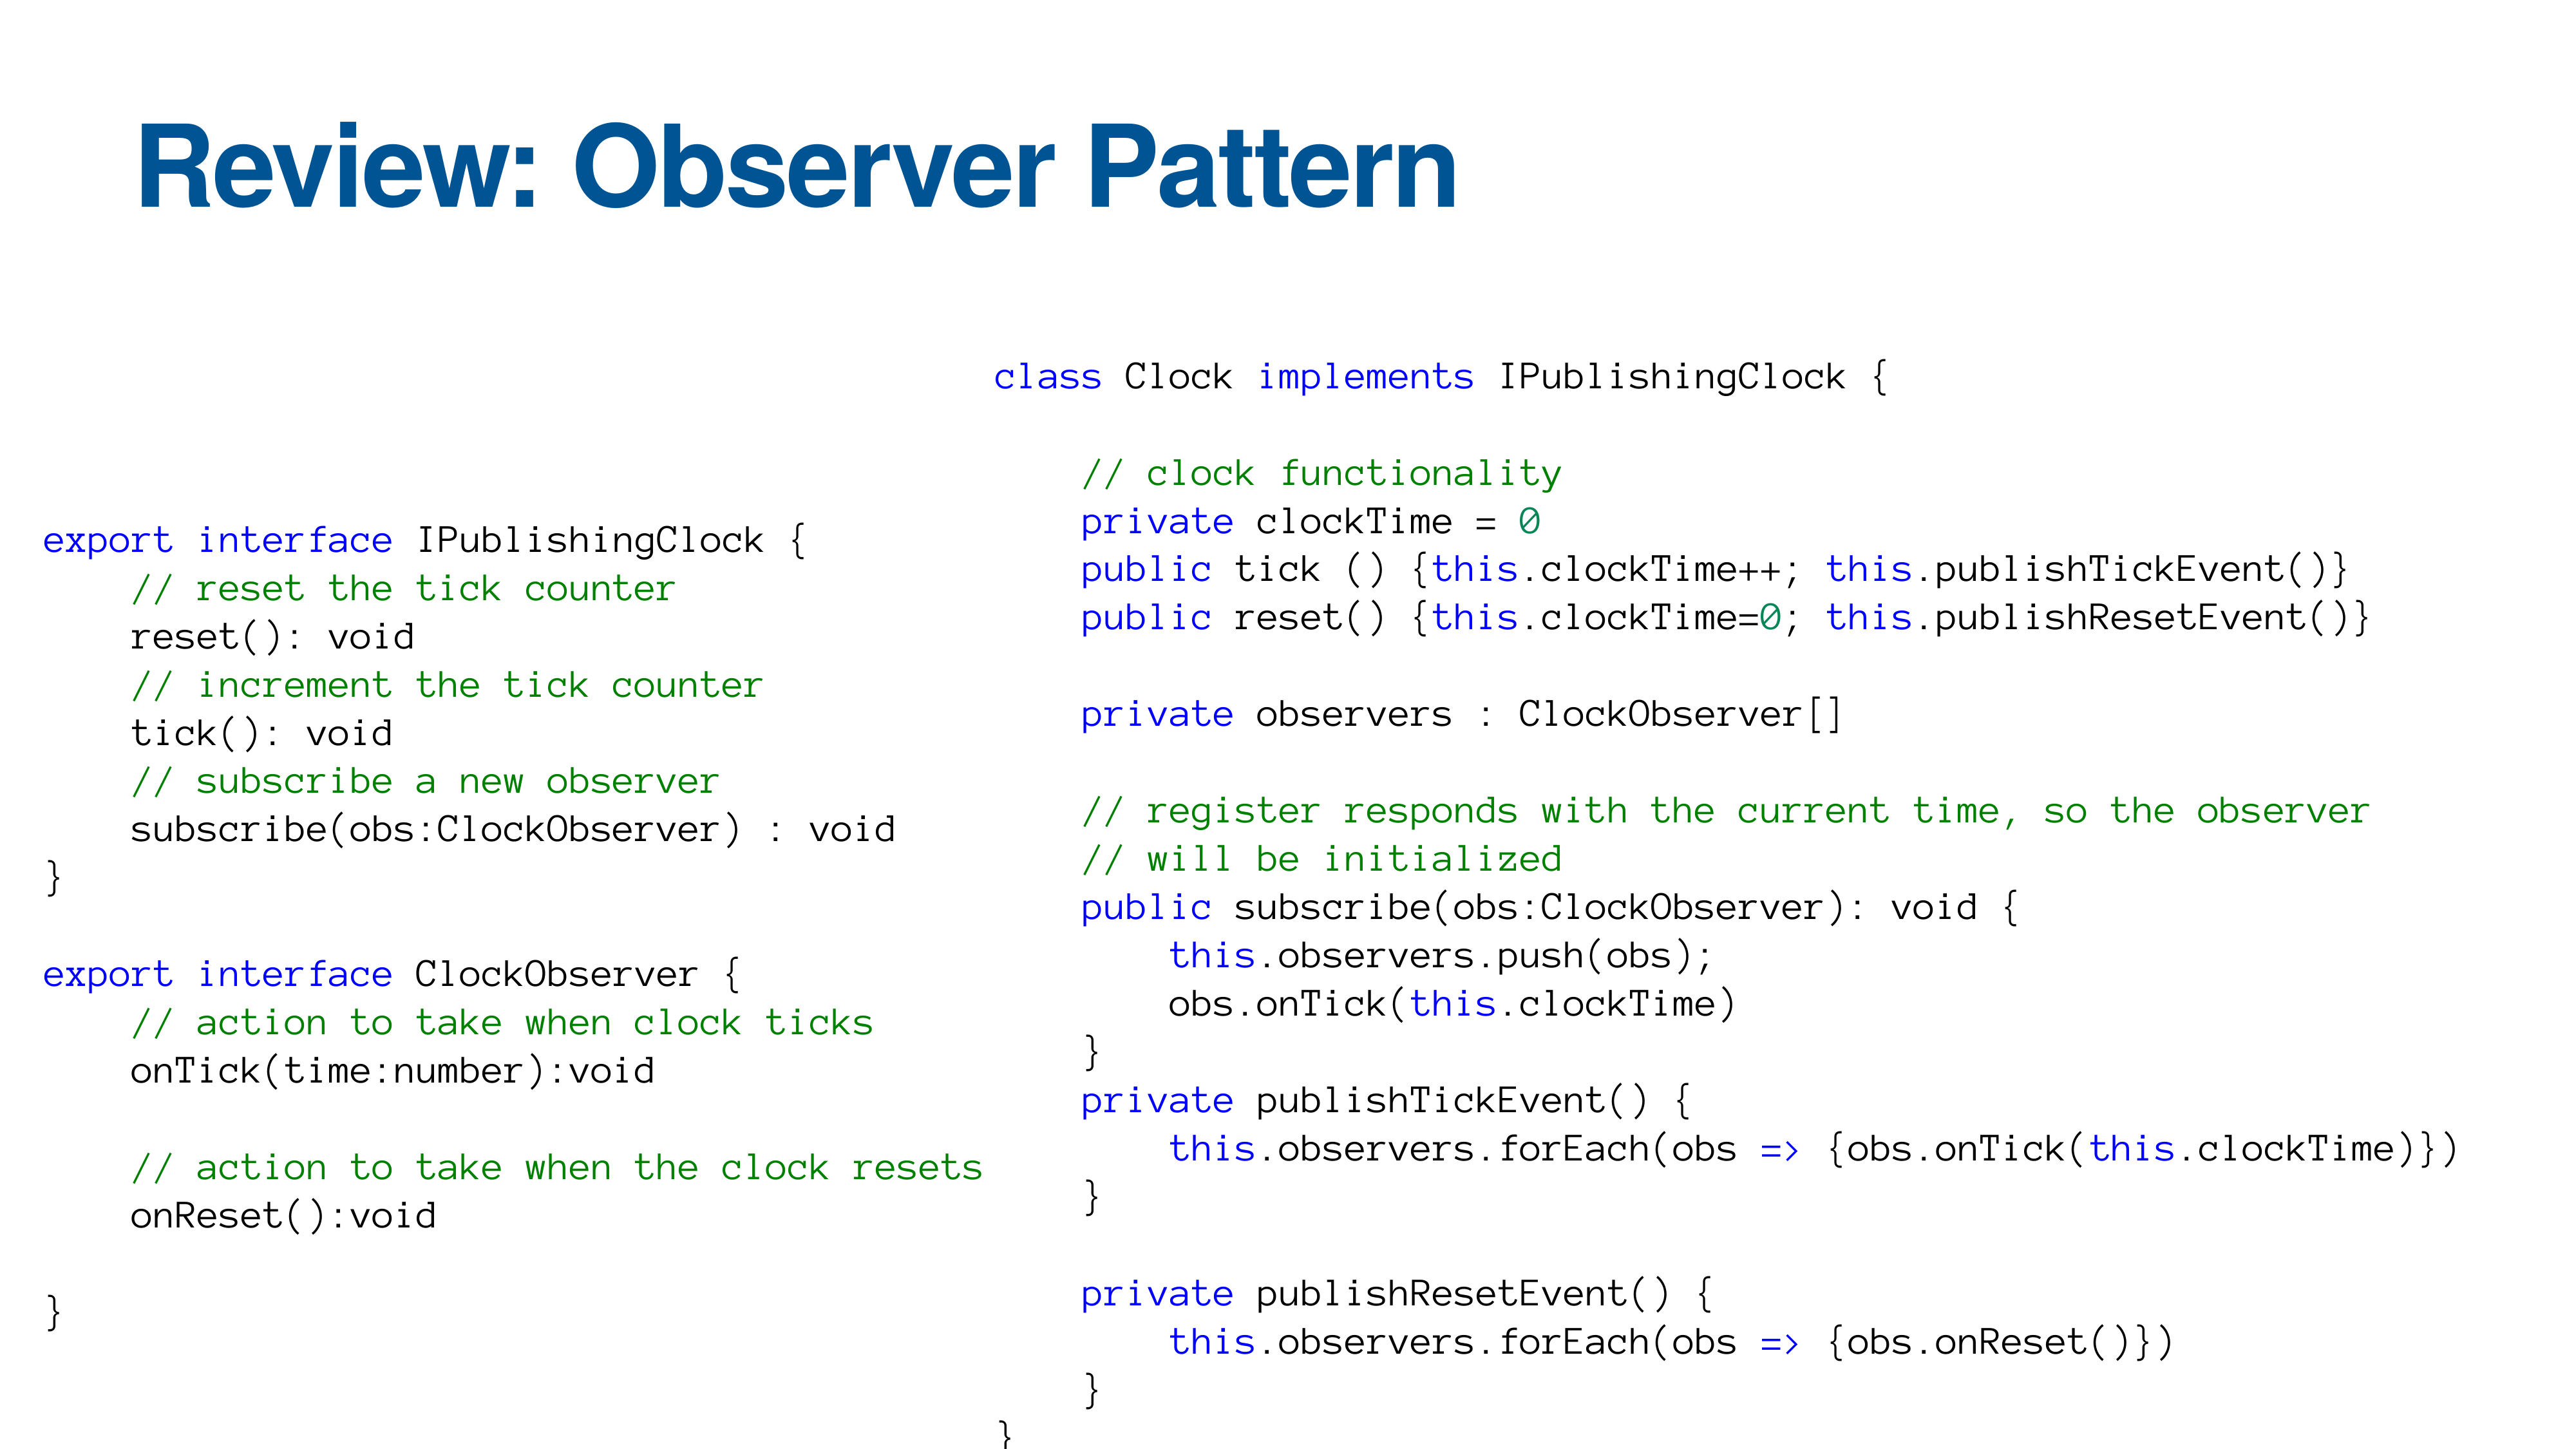

# Review: Observer Pattern

class Clock implements IPublishingClock {

    // clock functionality
    private clockTime = 0
    public tick () {this.clockTime++; this.publishTickEvent()}
    public reset() {this.clockTime=0; this.publishResetEvent()}
    private observers : ClockObserver[]
    // register responds with the current time, so the observer
    // will be initialized
    public subscribe(obs:ClockObserver): void {
        this.observers.push(obs);
        obs.onTick(this.clockTime)
    }
    private publishTickEvent() {
        this.observers.forEach(obs => {obs.onTick(this.clockTime)})
    }

    private publishResetEvent() {
        this.observers.forEach(obs => {obs.onReset()})
    }
}
export interface IPublishingClock {
    // reset the tick counter
    reset(): void
    // increment the tick counter
    tick(): void
    // subscribe a new observer
    subscribe(obs:ClockObserver) : void
}
export interface ClockObserver {
    // action to take when clock ticks
    onTick(time:number):void
    // action to take when the clock resets
    onReset():void
}